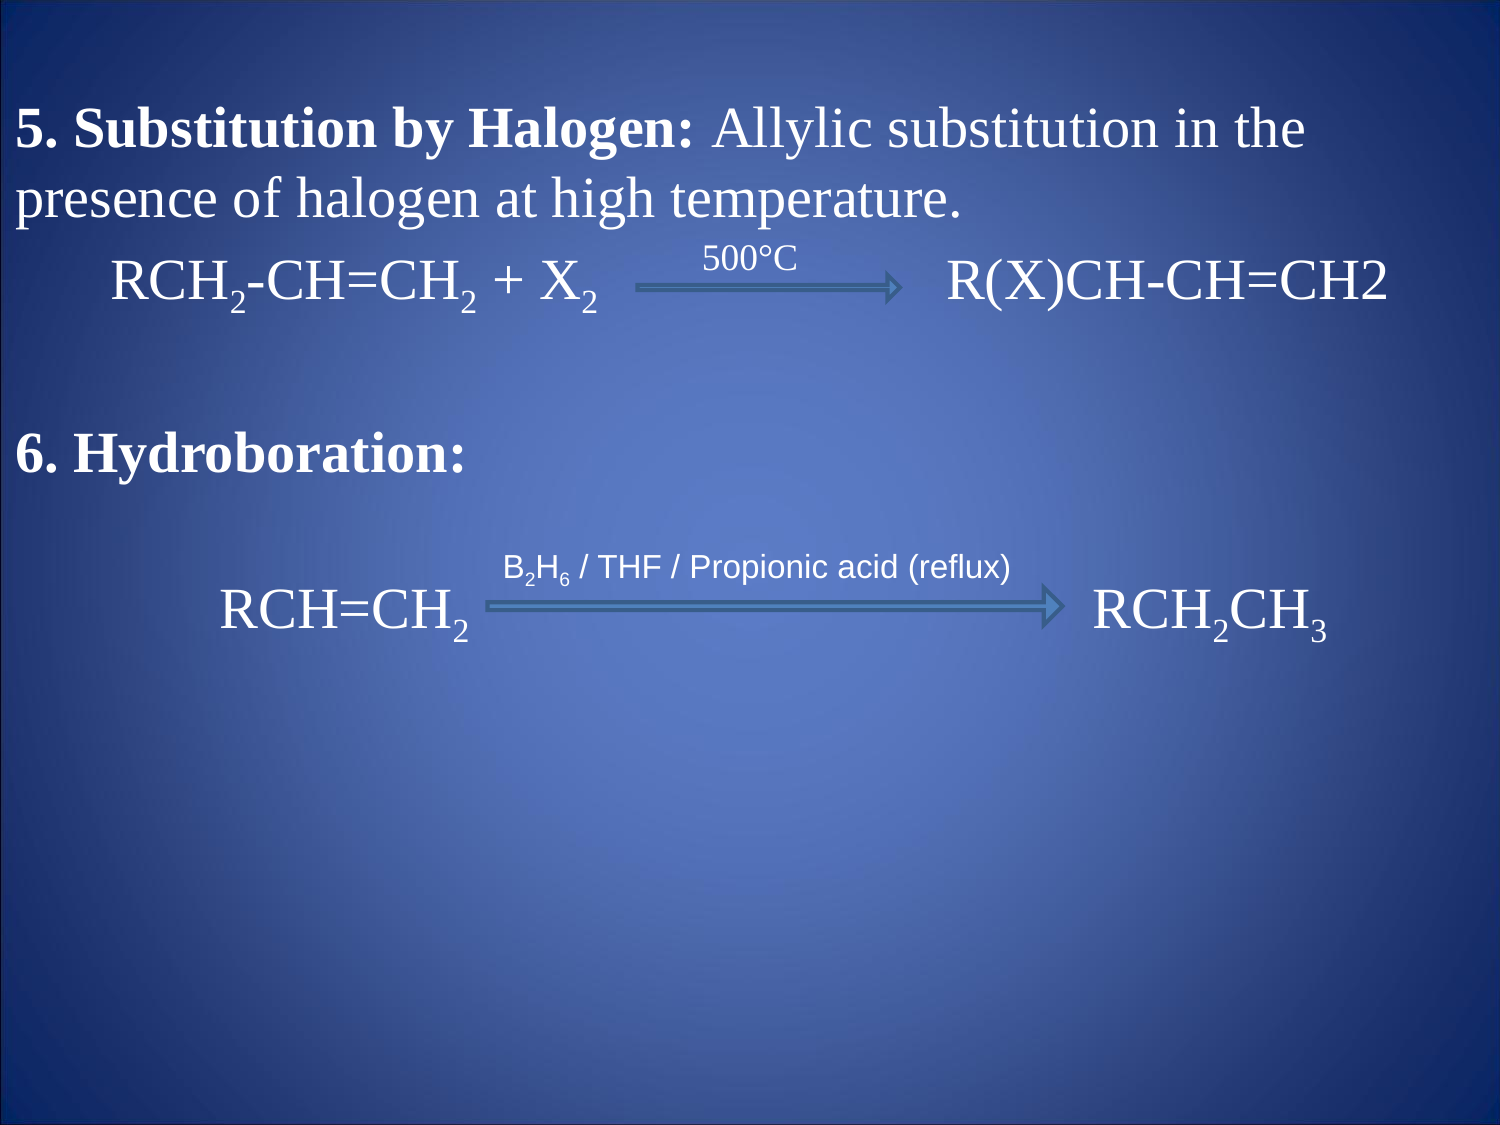

5. Substitution by Halogen: Allylic substitution in the presence of halogen at high temperature.
RCH2-CH=CH2 + X2                        R(X)CH-CH=CH2

6. Hydroboration:

500°C

B2H6 / THF / Propionic acid (reflux)
 RCH=CH2                                           RCH2CH3